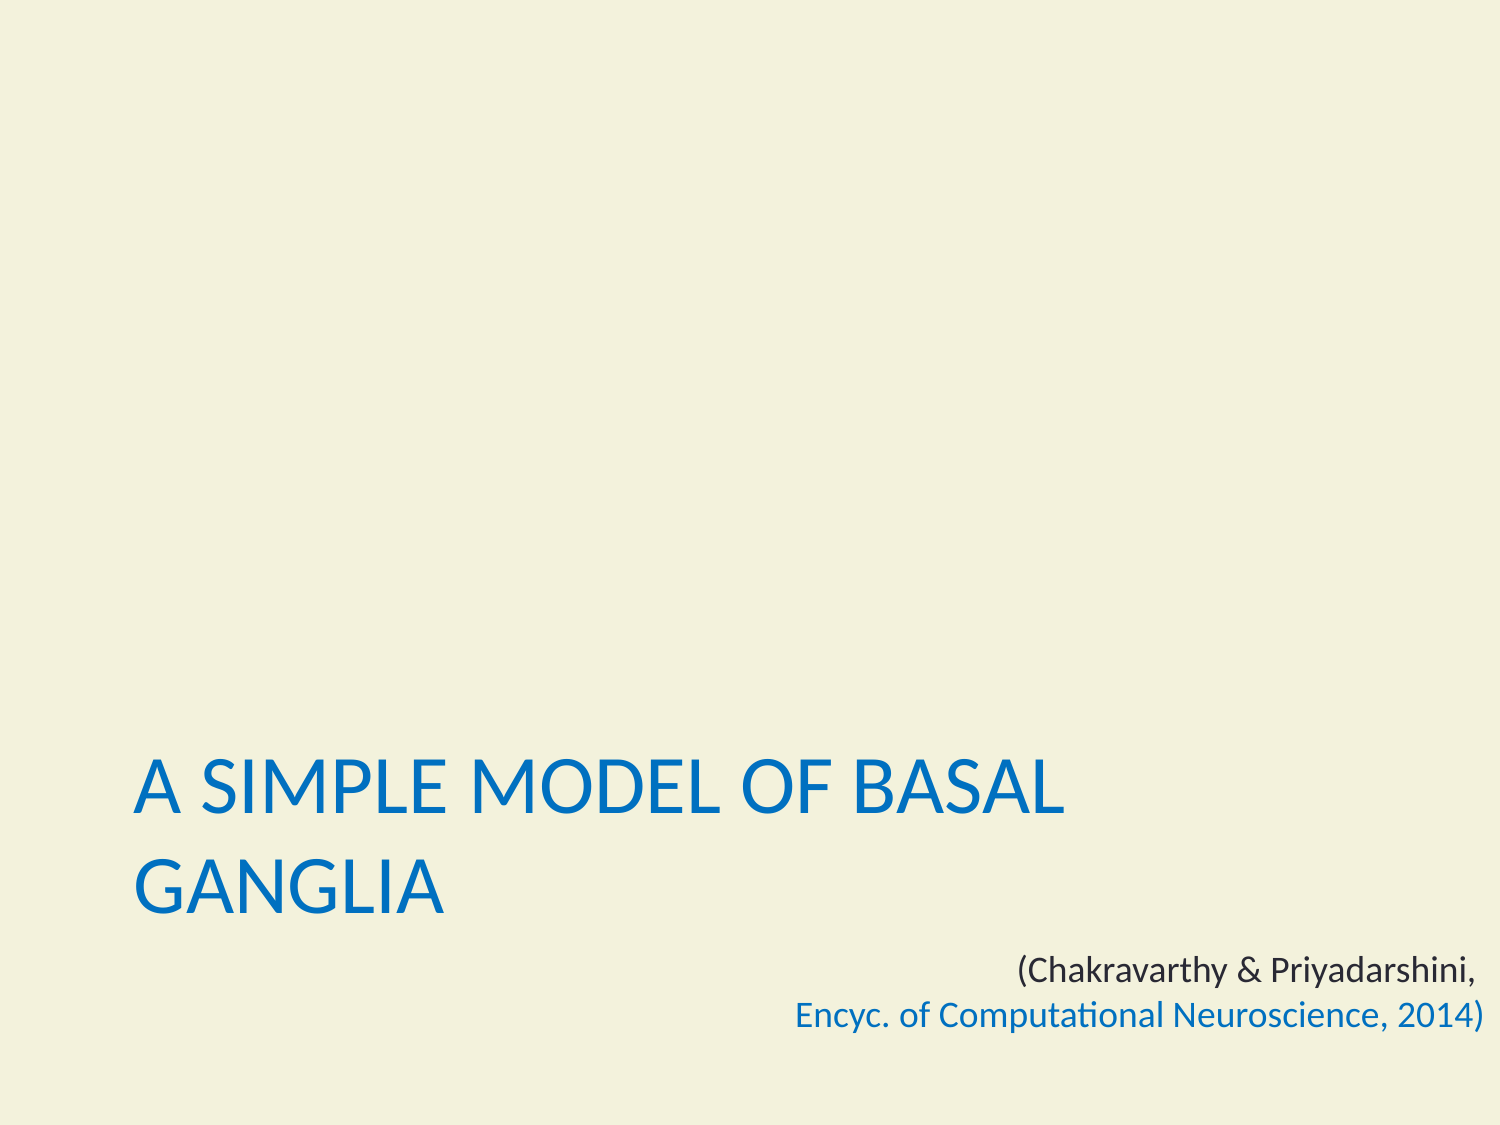

# A simple model of basal ganglia
(Chakravarthy & Priyadarshini,
Encyc. of Computational Neuroscience, 2014)